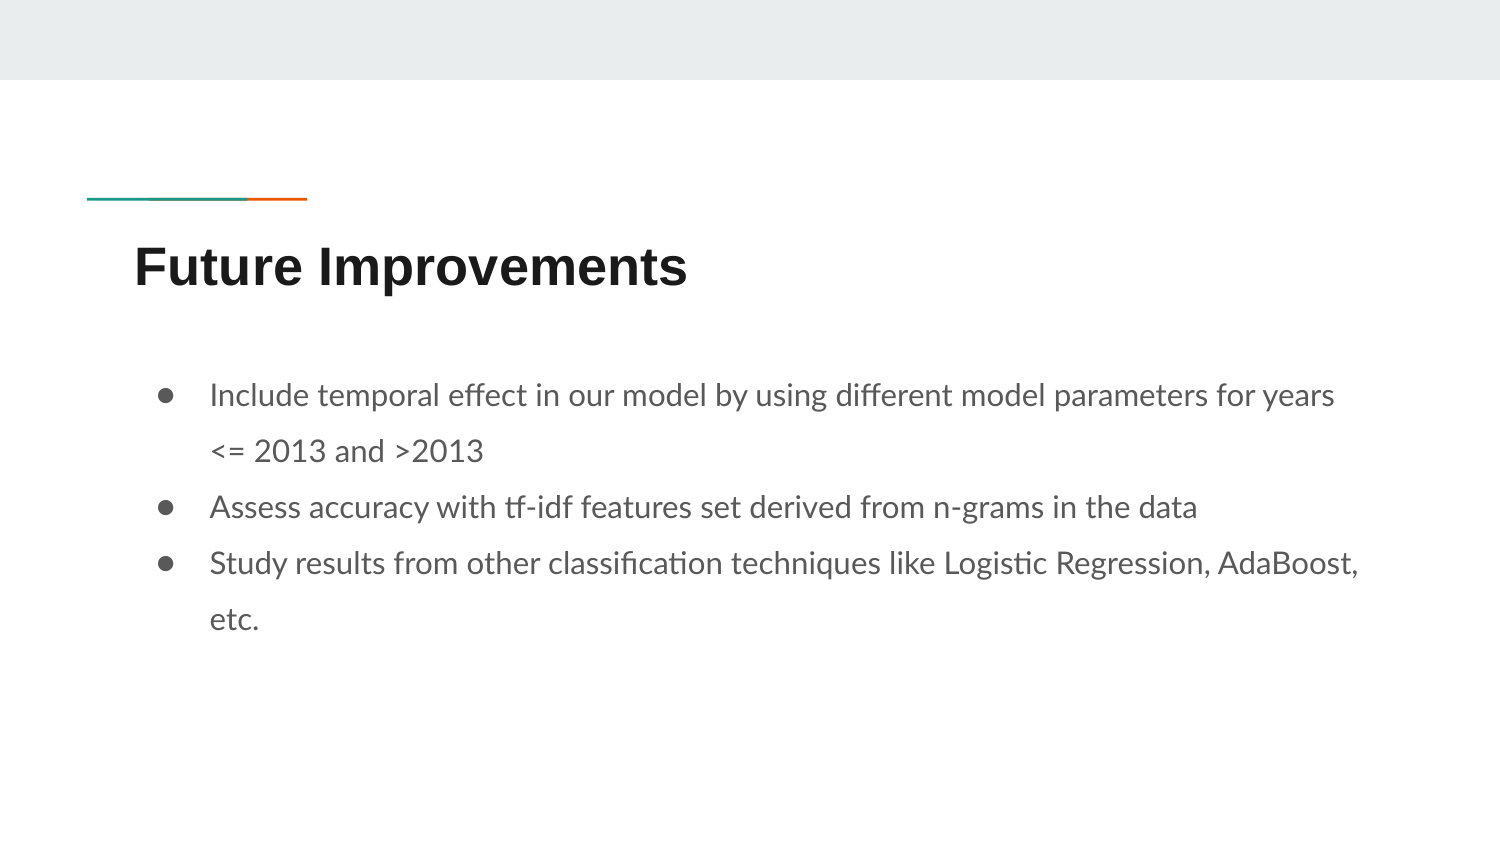

# Future Improvements

Include temporal effect in our model by using different model parameters for years <= 2013 and >2013
Assess accuracy with tf-idf features set derived from n-grams in the data
Study results from other classification techniques like Logistic Regression, AdaBoost, etc.